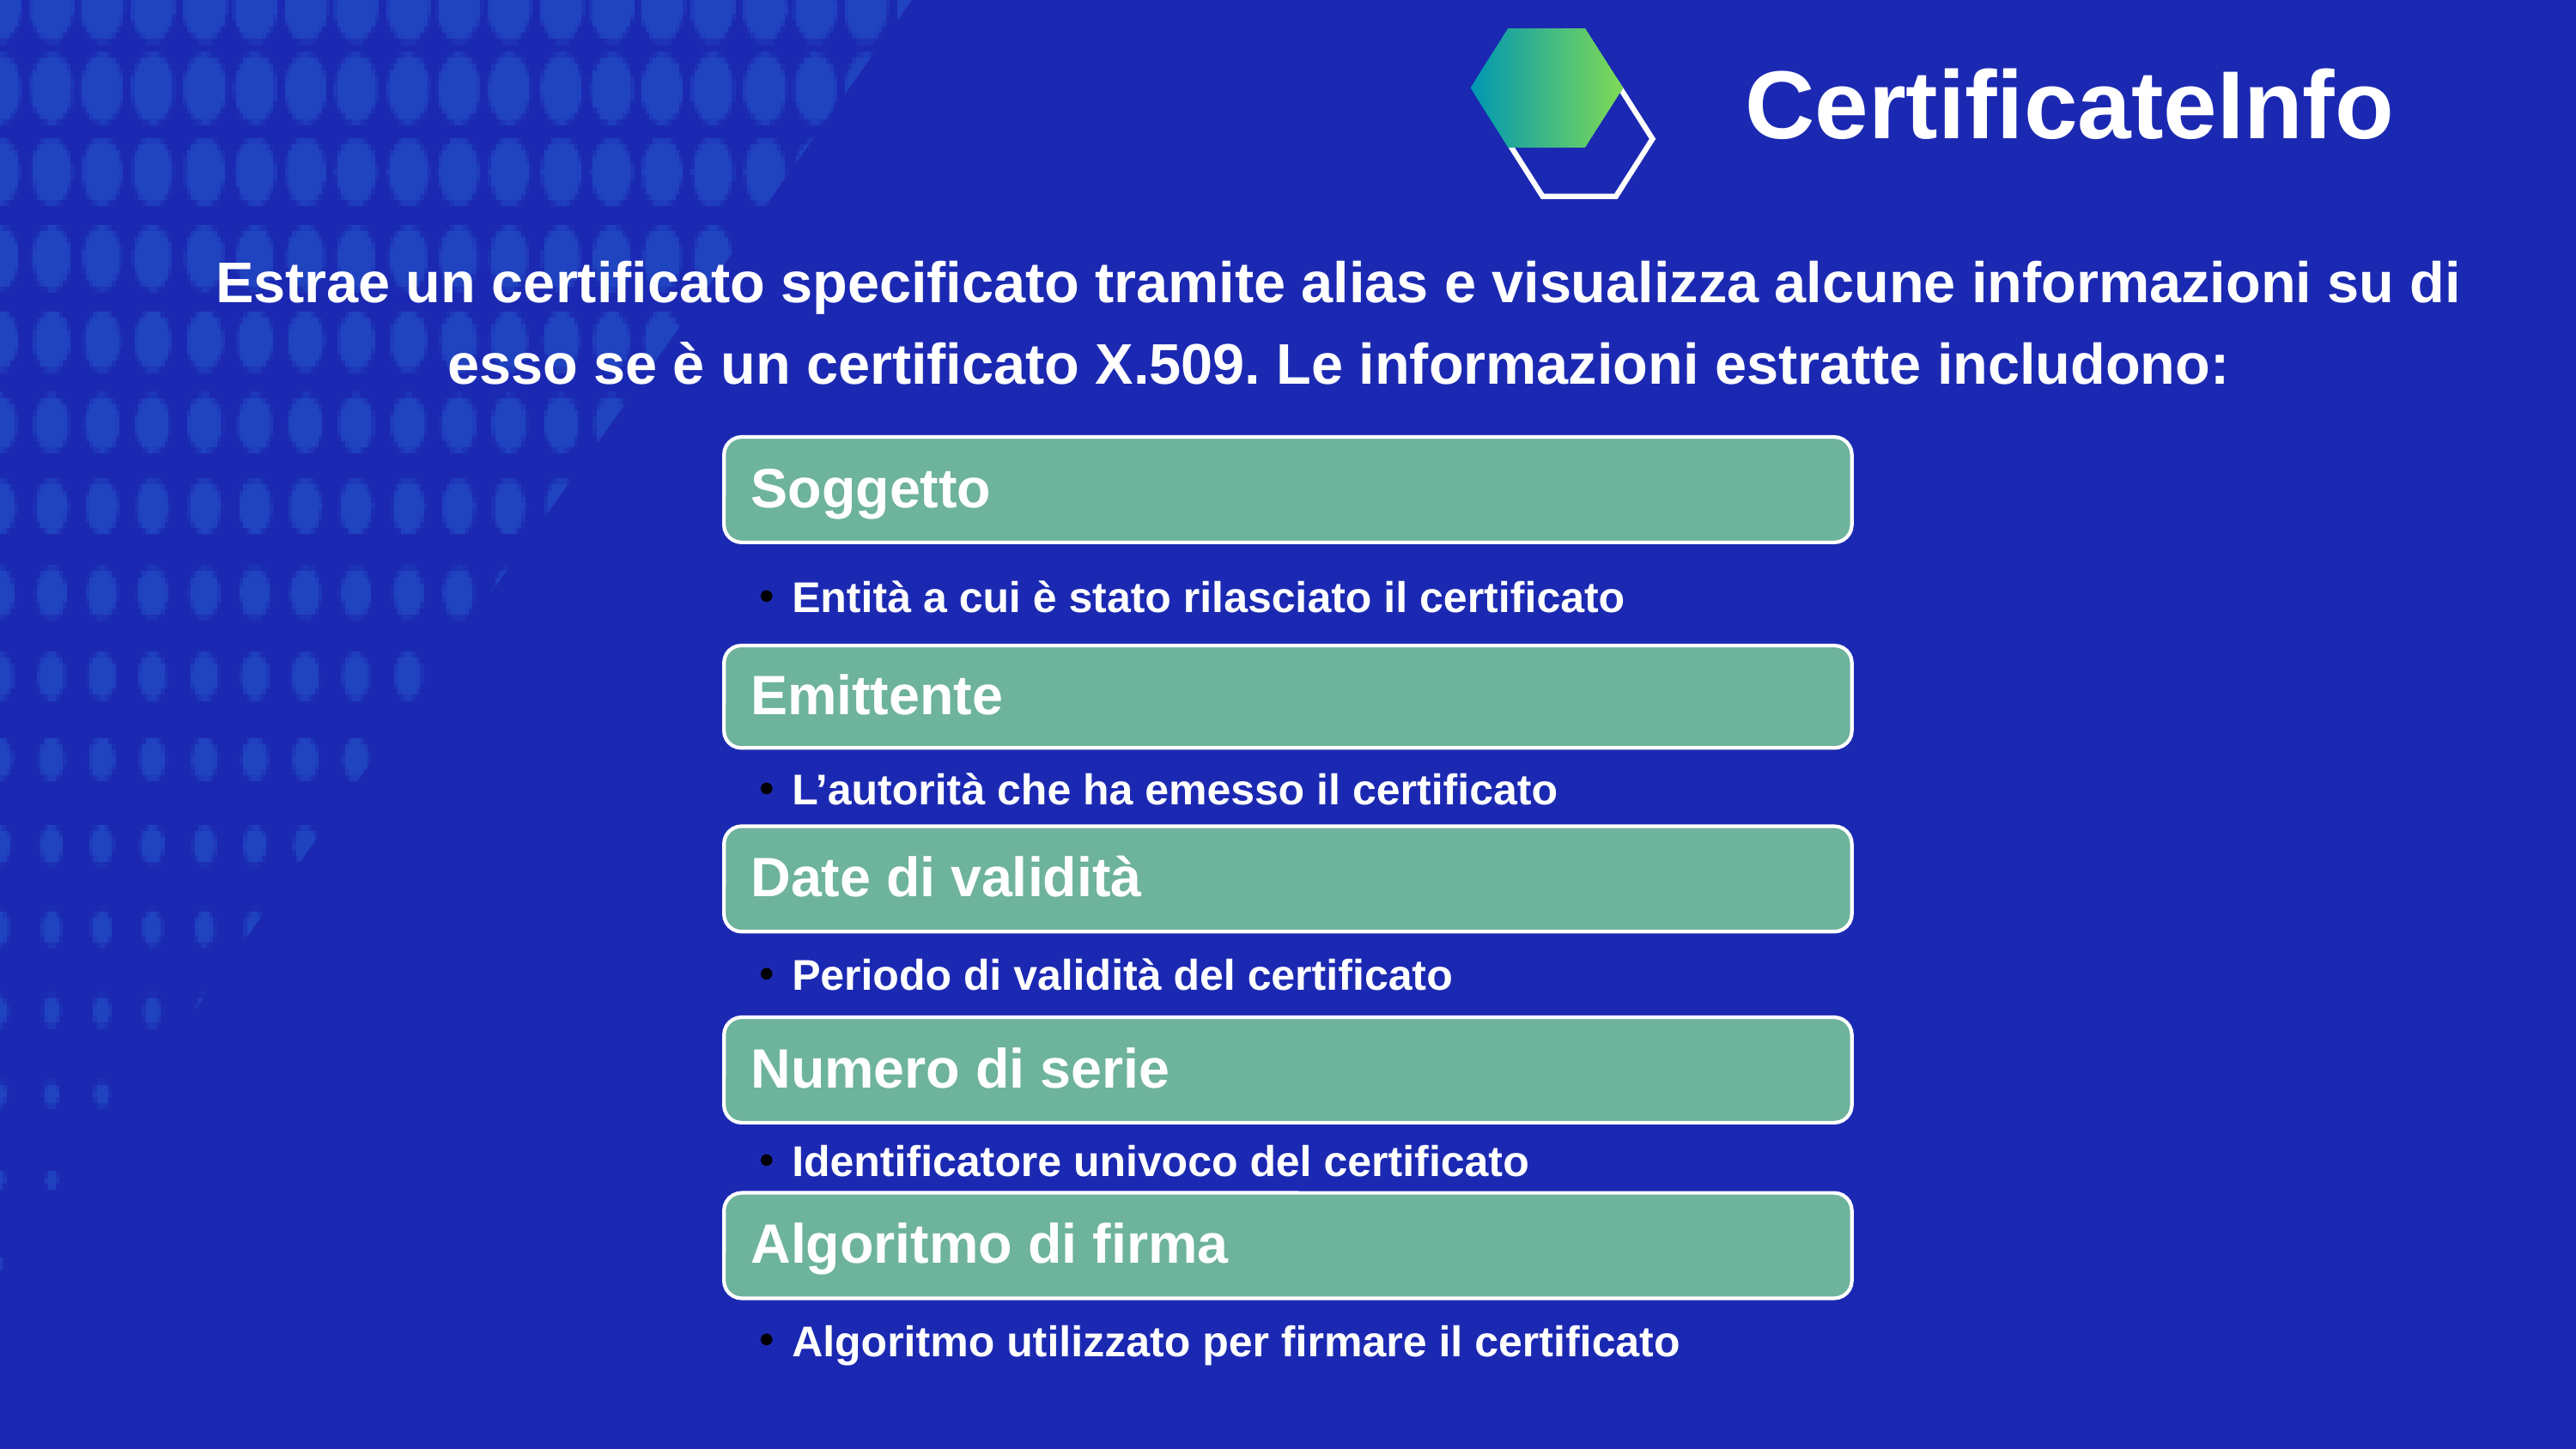

CertificateInfo

Estrae un certificato specificato tramite alias e visualizza alcune informazioni su di esso se è un certificato X.509. Le informazioni estratte includono:

Soggetto
Entità a cui è stato rilasciato il certificato
Emittente
L’autorità che ha emesso il certificato
Date di validità
Periodo di validità del certificato
Numero di serie
Identificatore univoco del certificato
Algoritmo di firma
Algoritmo utilizzato per firmare il certificato